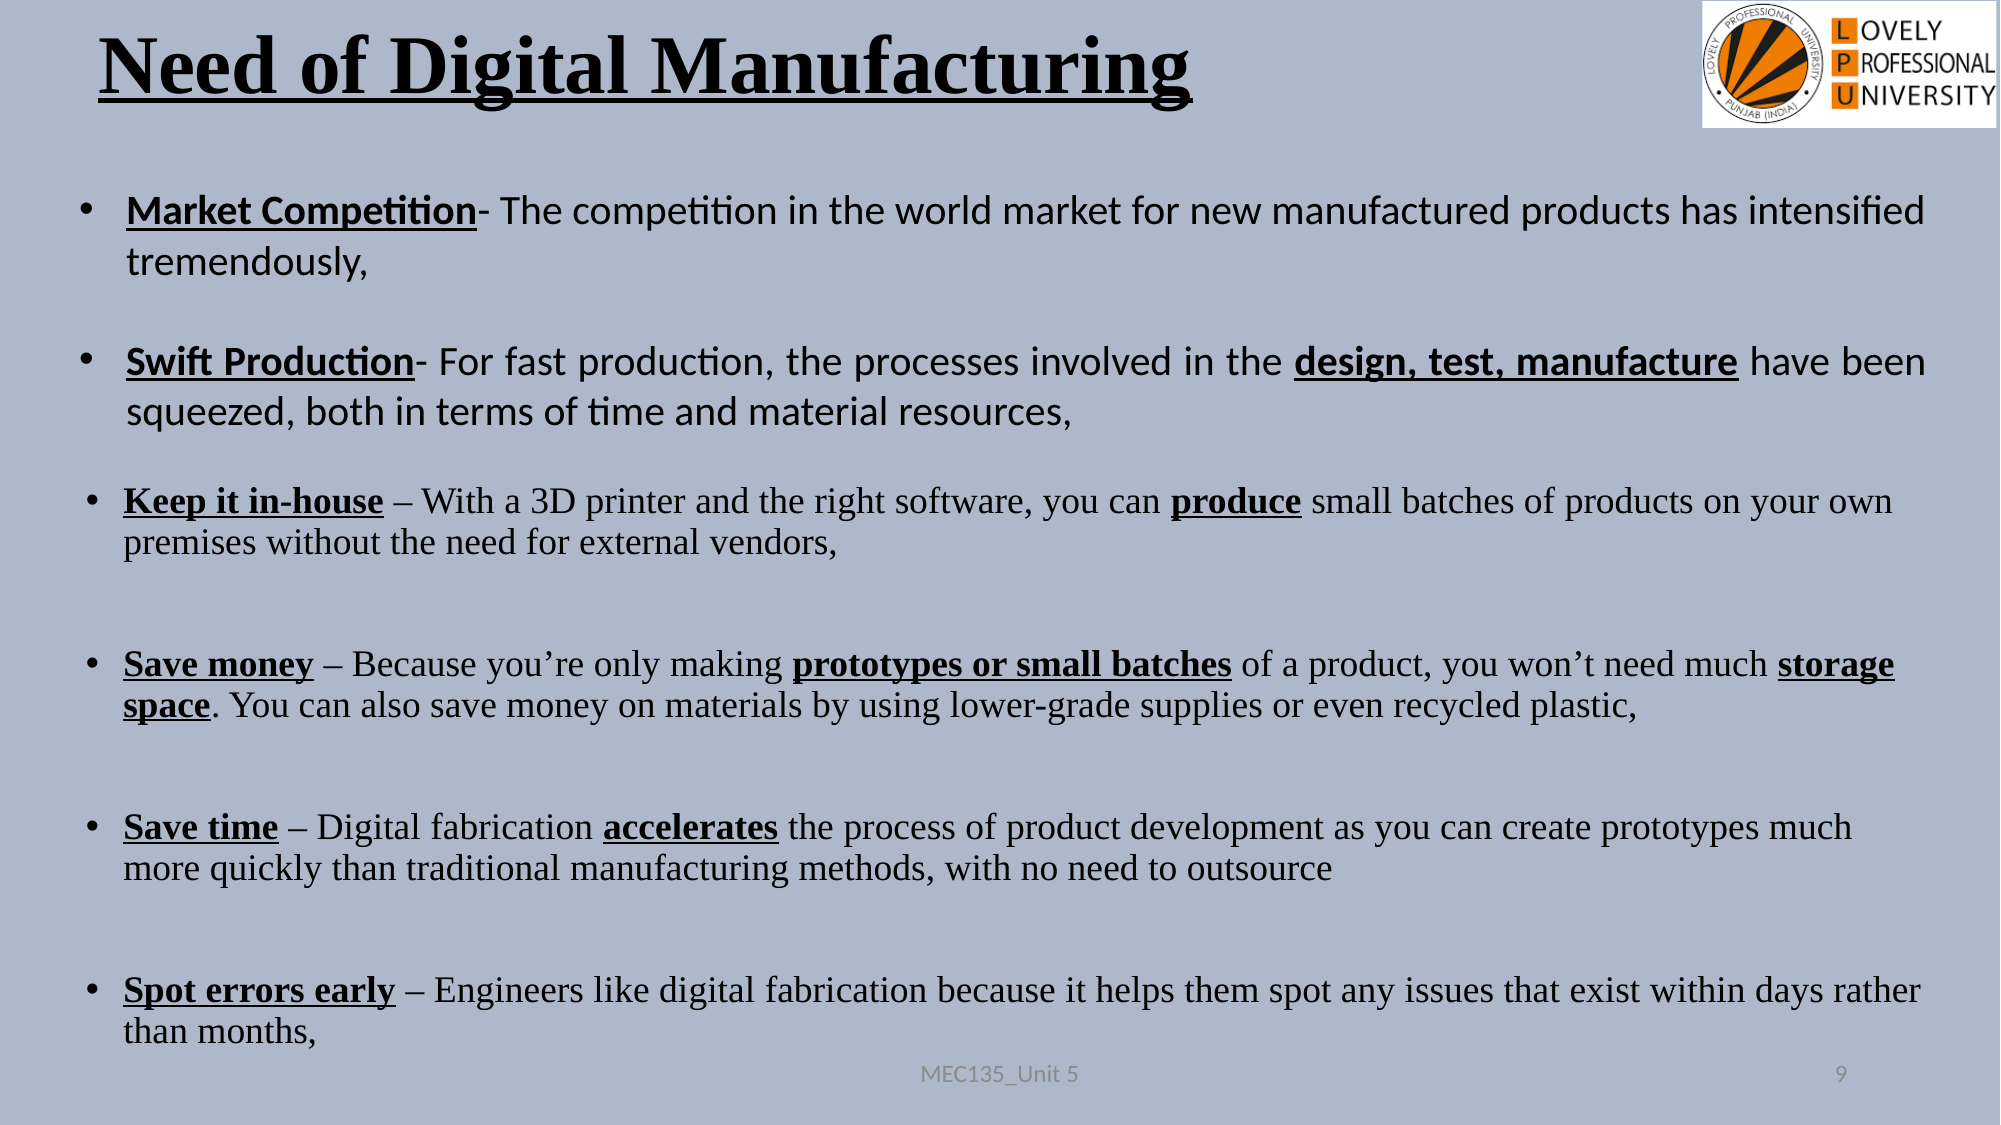

Need of Digital Manufacturing
Market Competition- The competition in the world market for new manufactured products has intensified tremendously,

Swift Production- For fast production, the processes involved in the design, test, manufacture have been squeezed, both in terms of time and material resources,
Keep it in-house – With a 3D printer and the right software, you can produce small batches of products on your own premises without the need for external vendors,

Save money – Because you’re only making prototypes or small batches of a product, you won’t need much storage space. You can also save money on materials by using lower-grade supplies or even recycled plastic,

Save time – Digital fabrication accelerates the process of product development as you can create prototypes much more quickly than traditional manufacturing methods, with no need to outsource

Spot errors early – Engineers like digital fabrication because it helps them spot any issues that exist within days rather than months,

MEC135_Unit 5
9